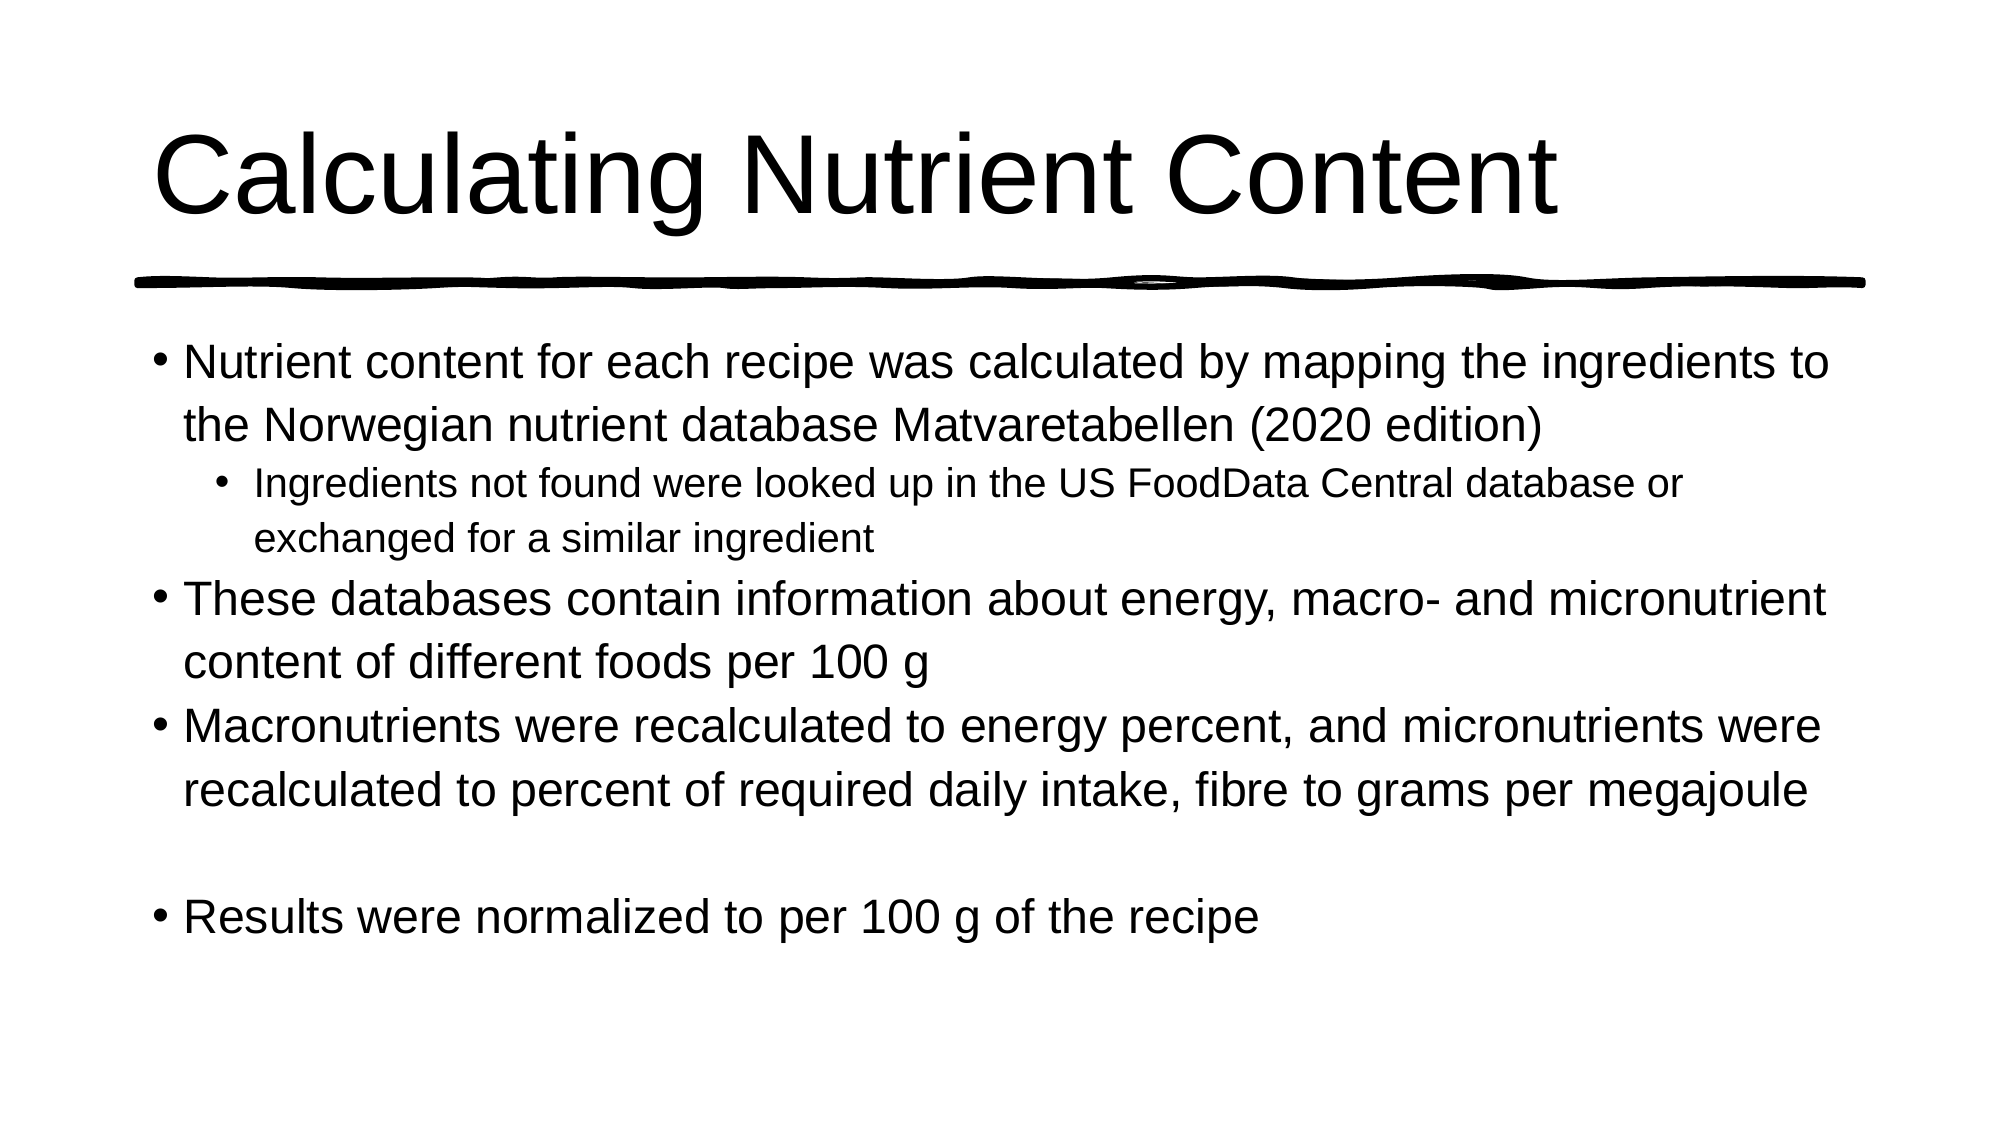

# Calculating Nutrient Content
Nutrient content for each recipe was calculated by mapping the ingredients to the Norwegian nutrient database Matvaretabellen (2020 edition)
Ingredients not found were looked up in the US FoodData Central database or exchanged for a similar ingredient
These databases contain information about energy, macro- and micronutrient content of different foods per 100 g
Macronutrients were recalculated to energy percent, and micronutrients were recalculated to percent of required daily intake, fibre to grams per megajoule

Results were normalized to per 100 g of the recipe